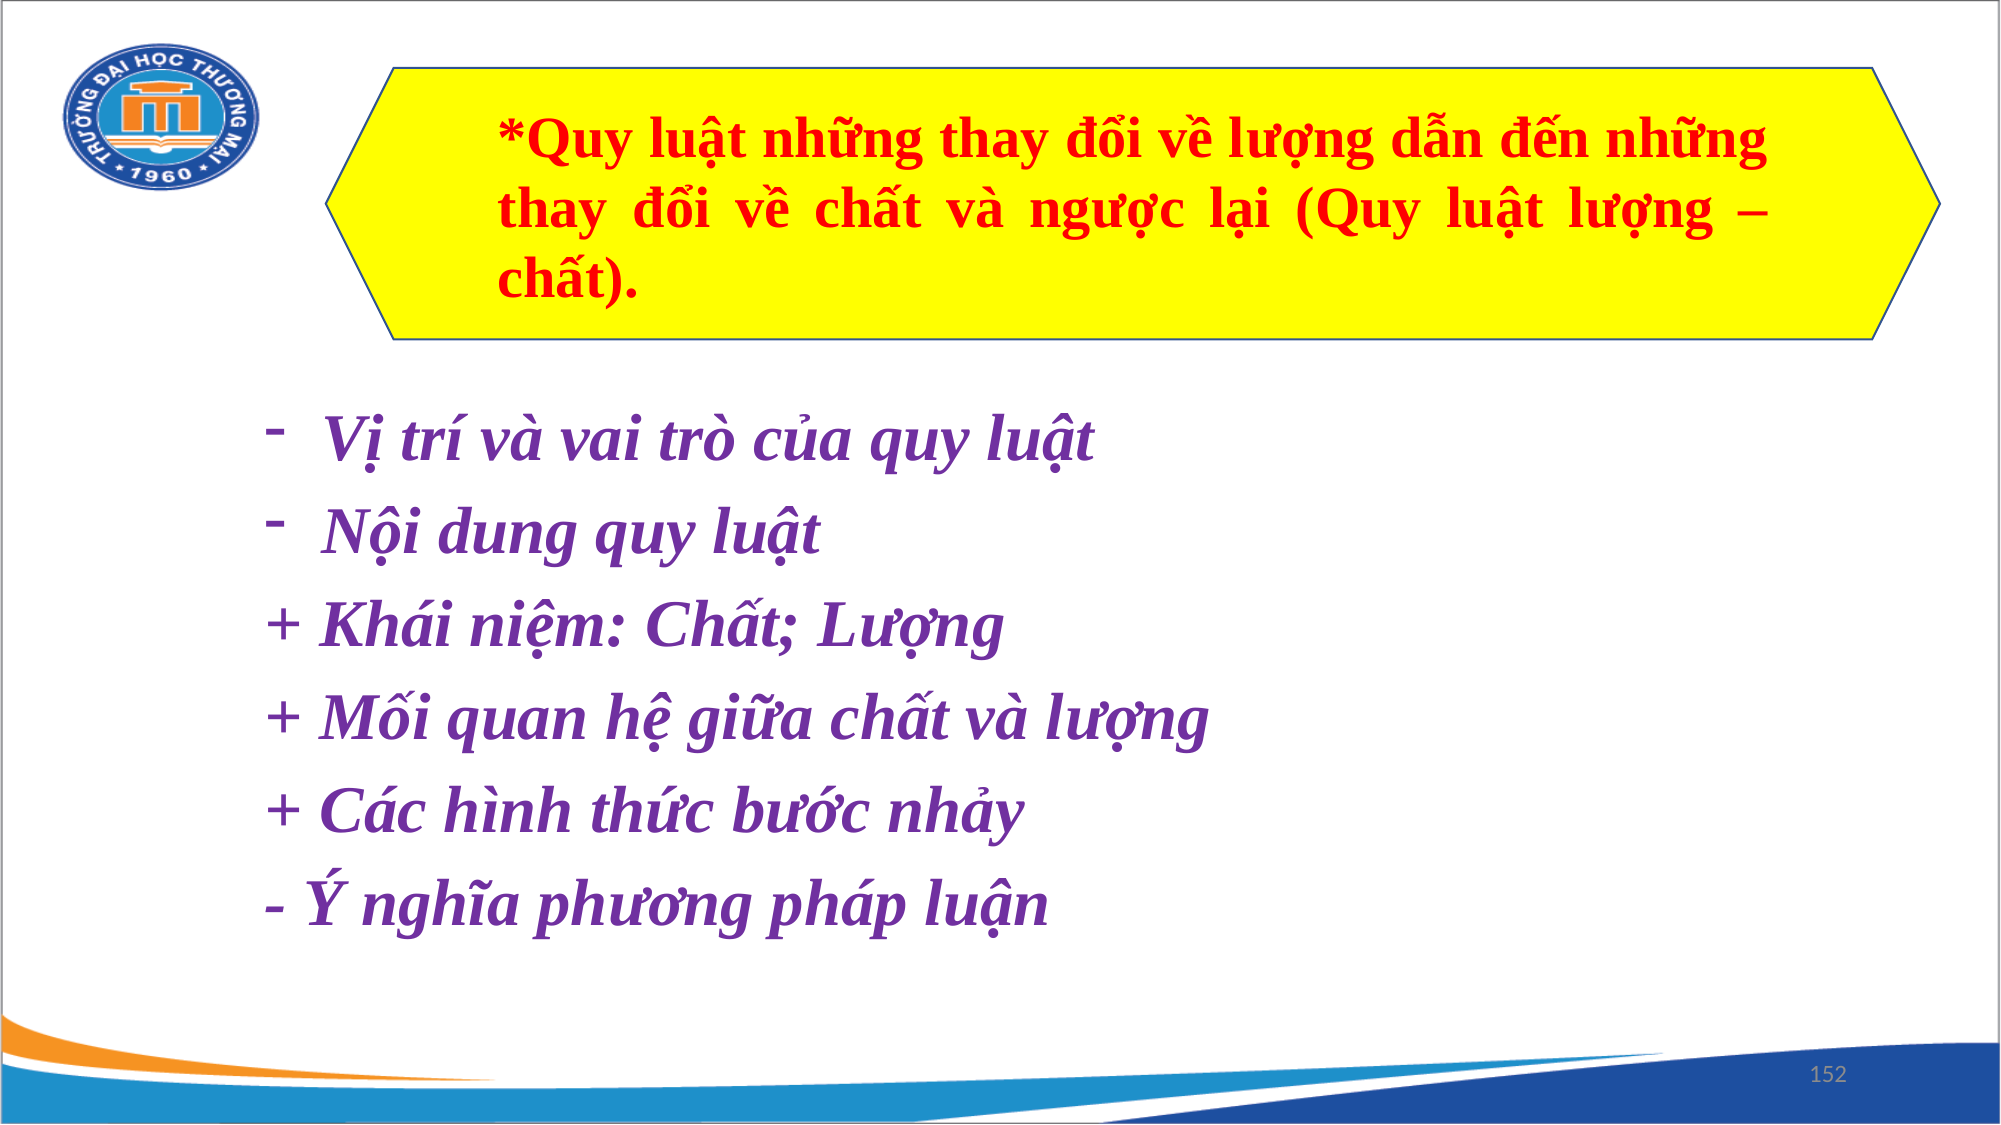

*Quy luật những thay đổi về lượng dẫn đến những thay đổi về chất và ngược lại (Quy luật lượng – chất).
Vị trí và vai trò của quy luật
Nội dung quy luật
+ Khái niệm: Chất; Lượng
+ Mối quan hệ giữa chất và lượng
+ Các hình thức bước nhảy
- Ý nghĩa phương pháp luận

152